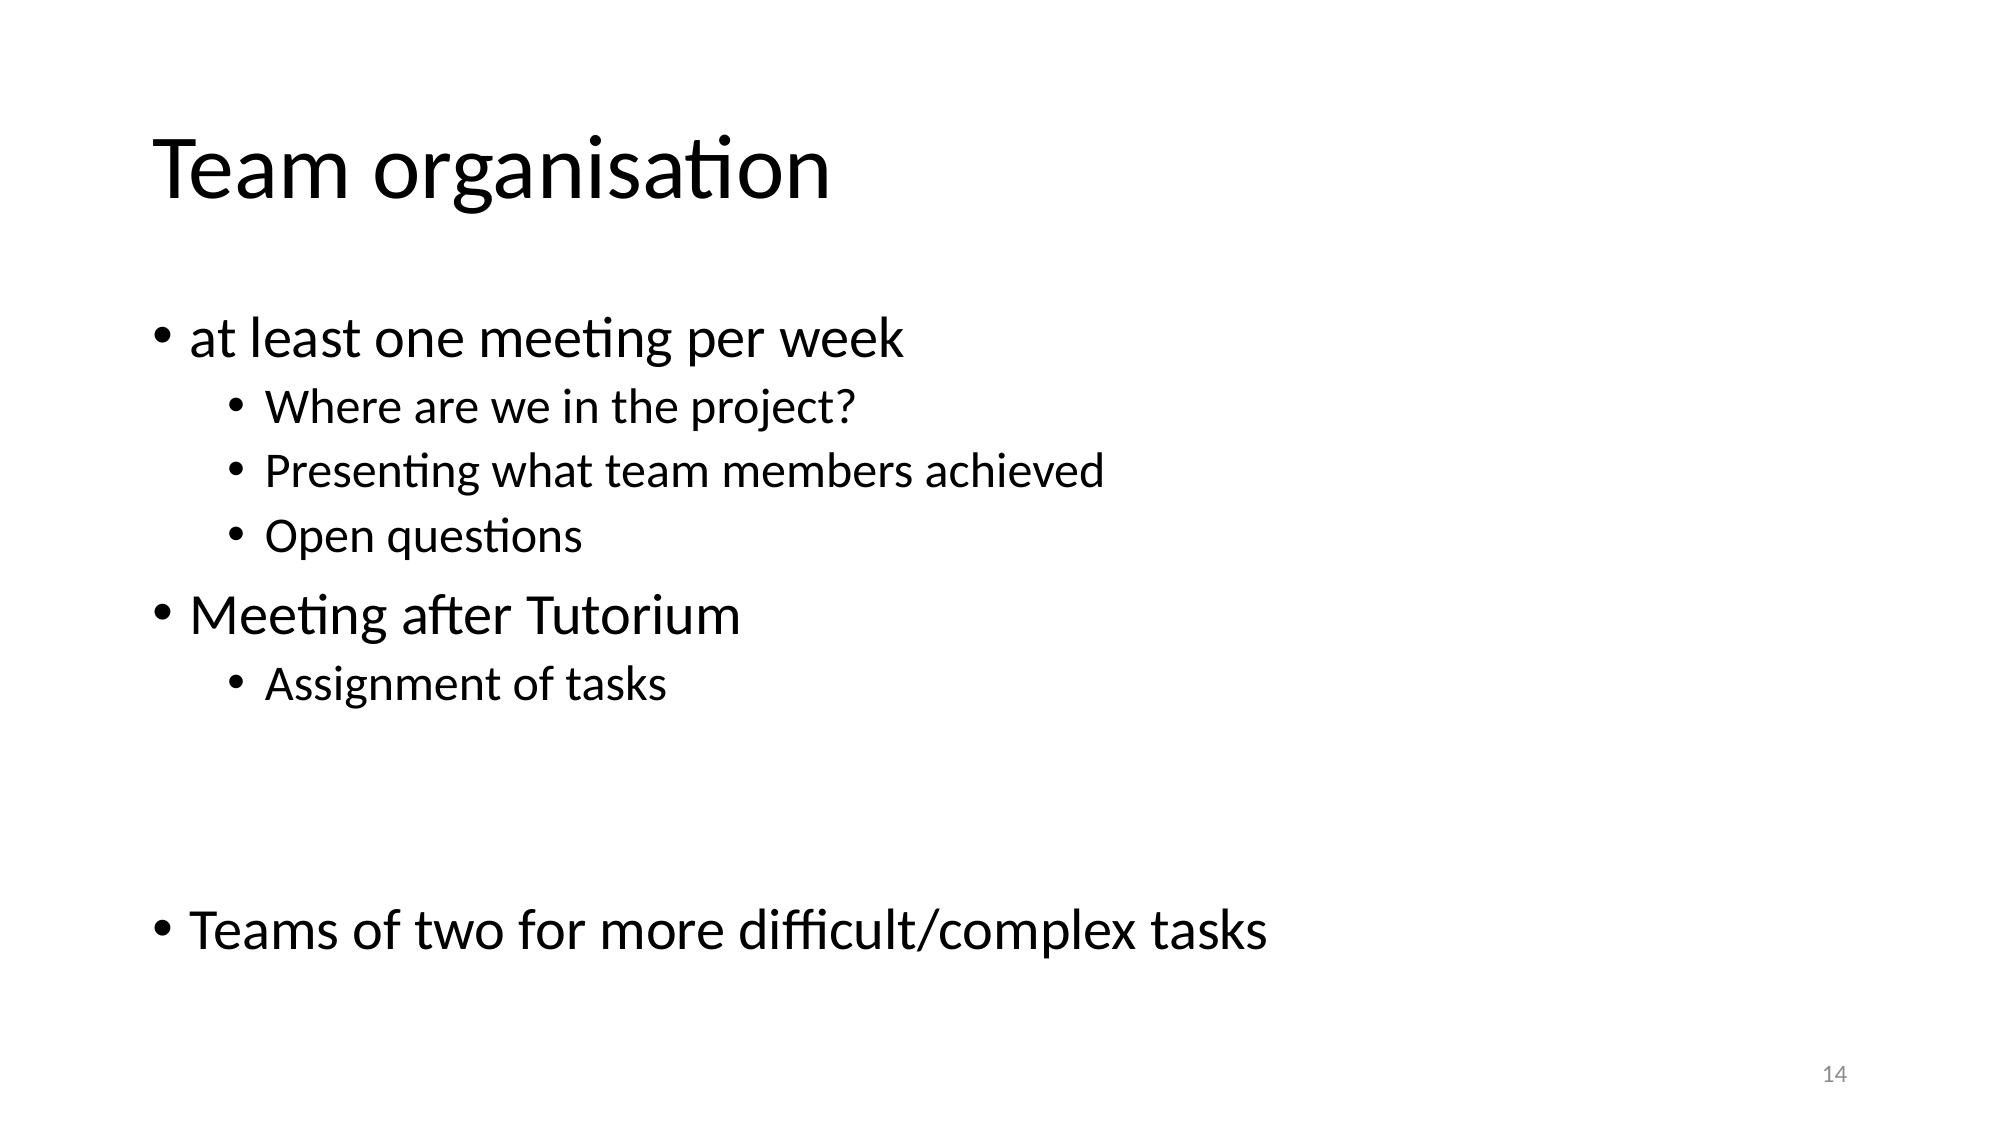

# Team organisation
at least one meeting per week
Where are we in the project?
Presenting what team members achieved
Open questions
Meeting after Tutorium
Assignment of tasks

Teams of two for more difficult/complex tasks

14